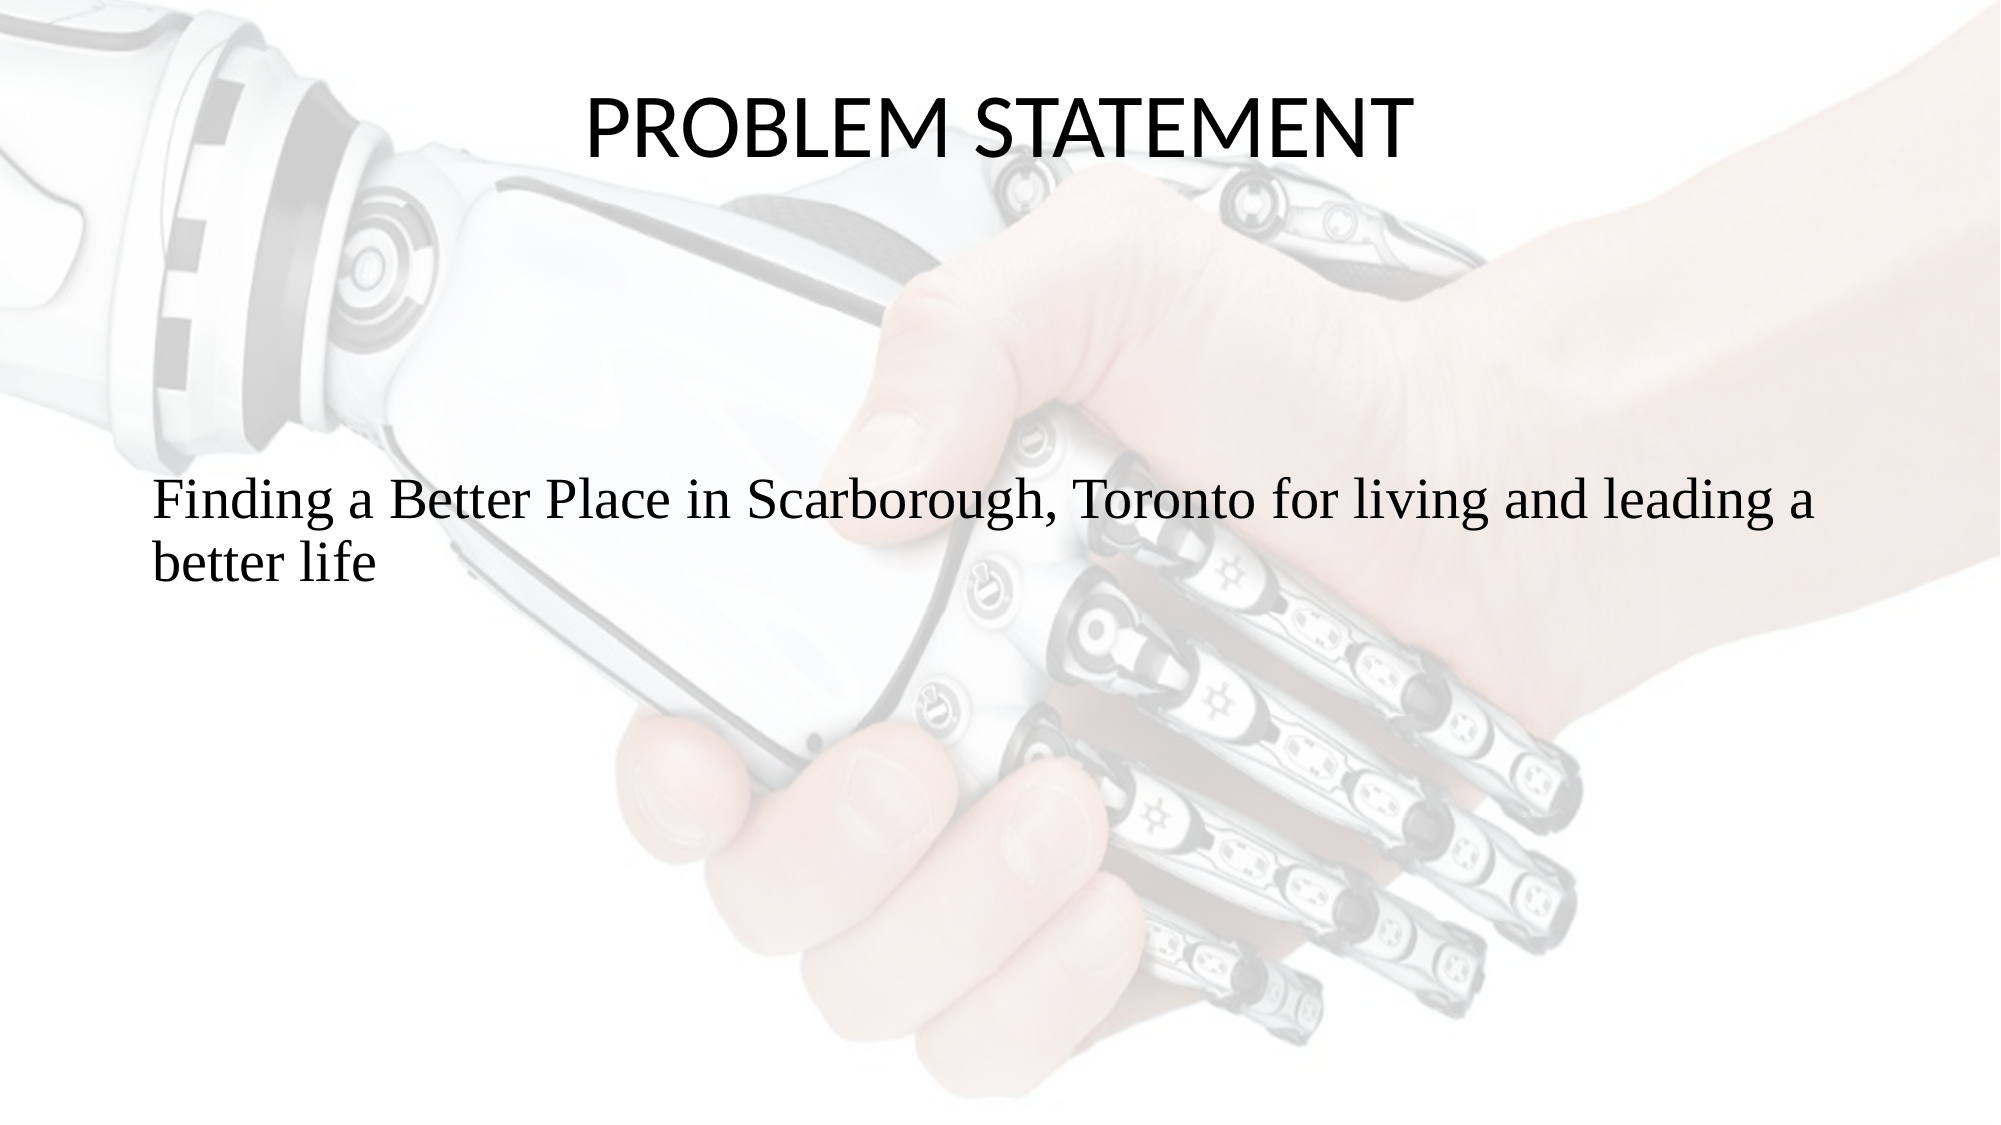

# PROBLEM STATEMENT
Finding a Better Place in Scarborough, Toronto for living and leading a better life